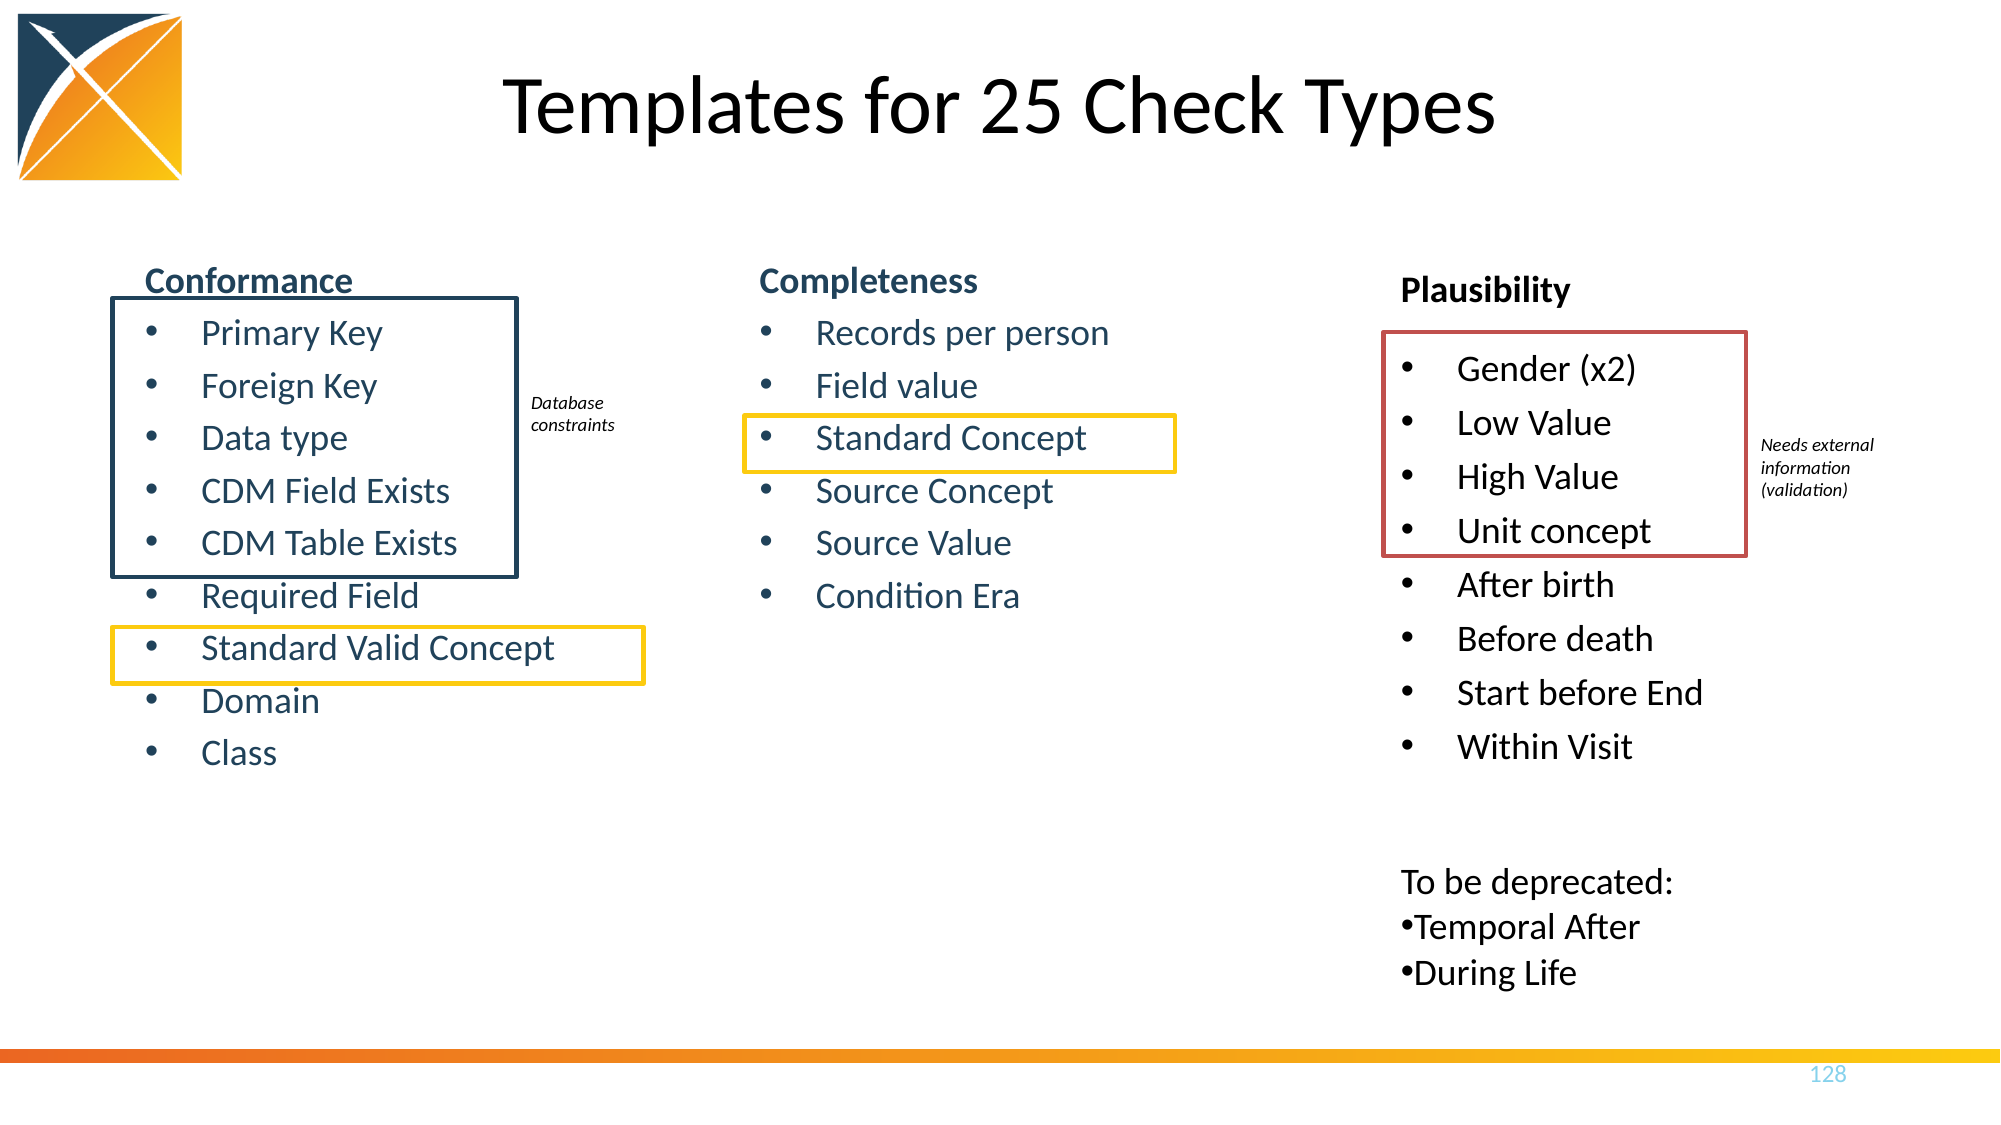

# Templates for 25 Check Types
Conformance
Primary Key
Foreign Key
Data type
CDM Field Exists
CDM Table Exists
Required Field
Standard Valid Concept
Domain
Class

Completeness
Records per person
Field value
Standard Concept
Source Concept
Source Value
Condition Era
Plausibility
Gender (x2)
Low Value
High Value
Unit concept
After birth
Before death
Start before End
Within Visit

To be deprecated:
Temporal After
During Life

Database constraints

Needs external information (validation)

128